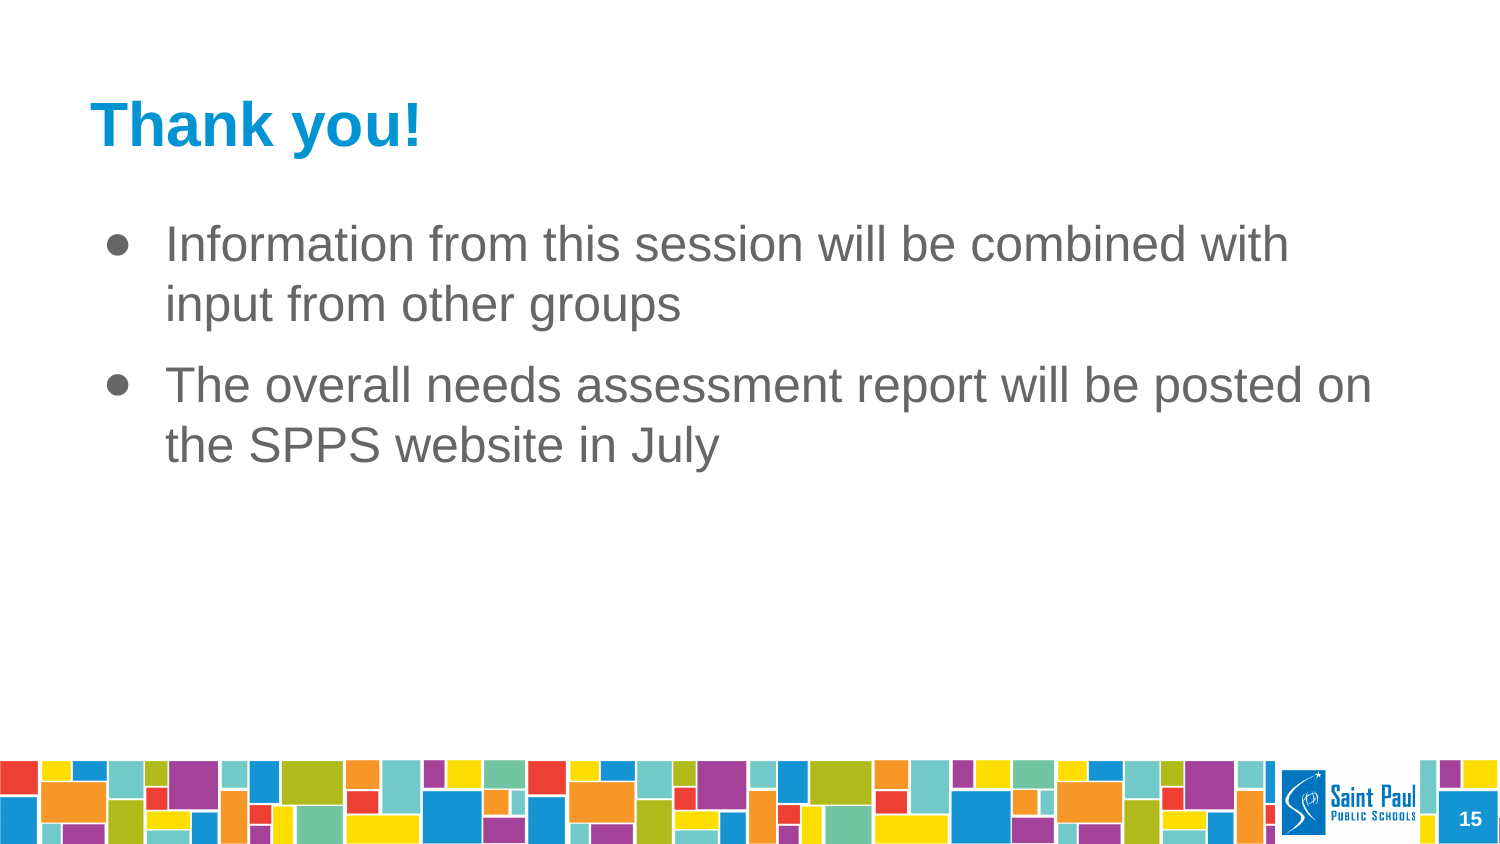

# Thank you!
Information from this session will be combined with input from other groups
The overall needs assessment report will be posted on the SPPS website in July